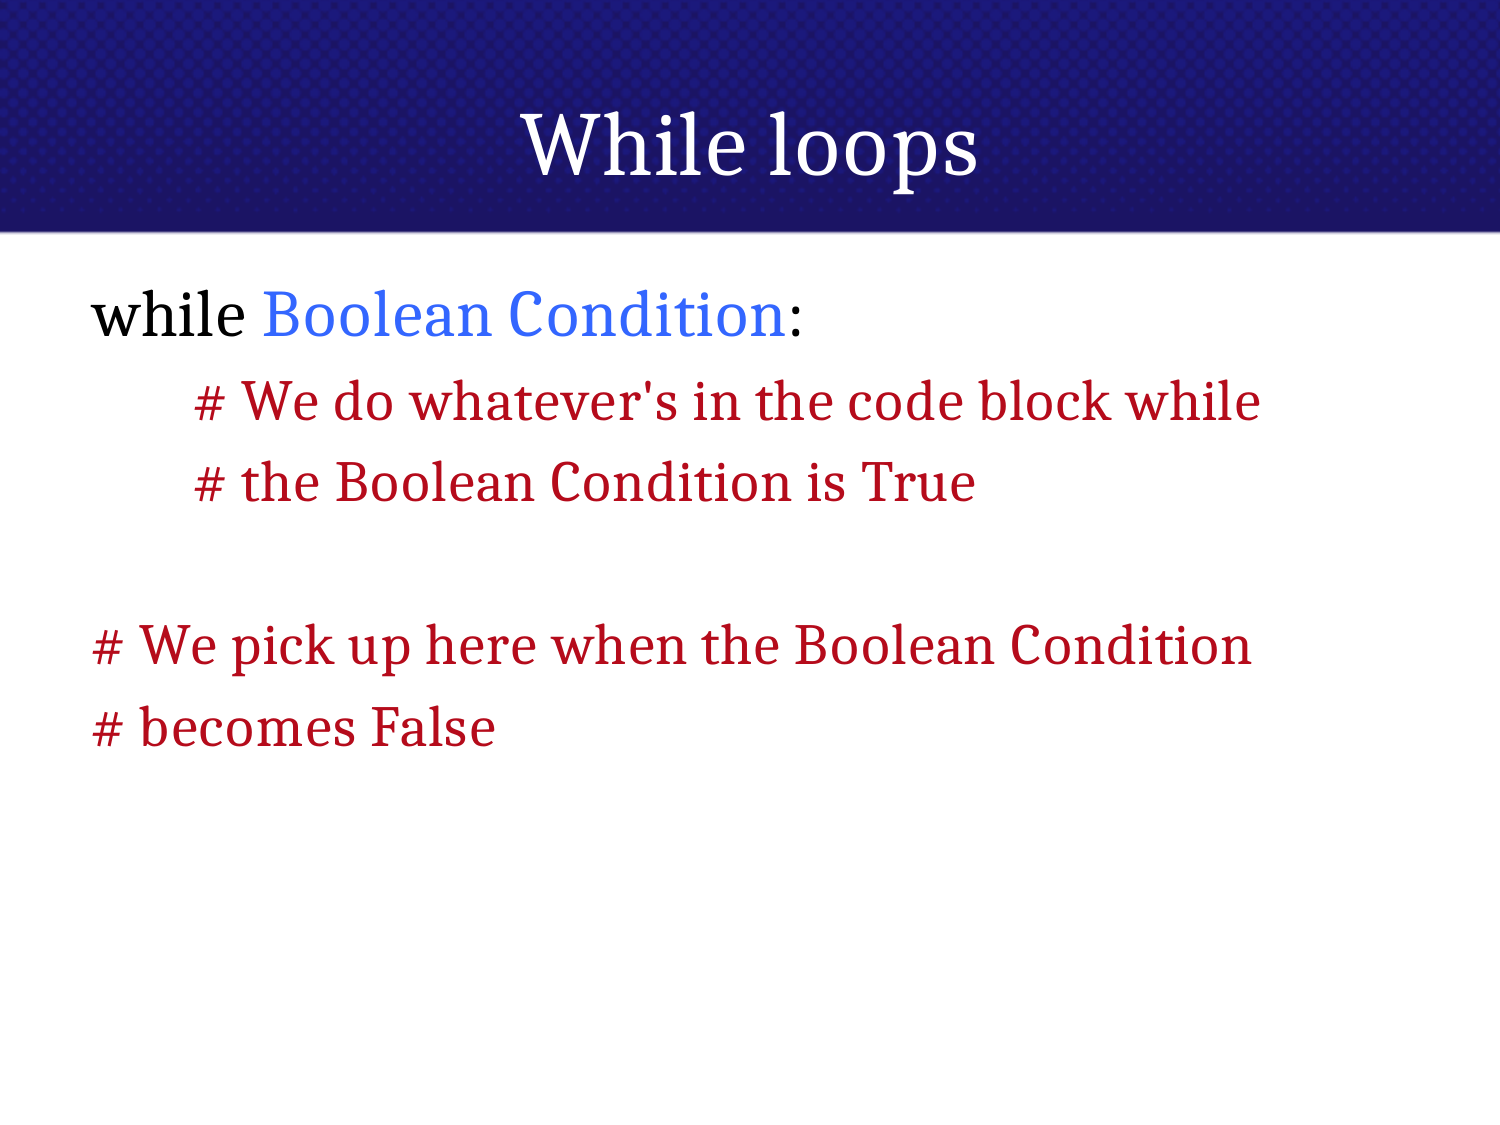

# While loops
while Boolean Condition:
        # We do whatever's in the code block while
        # the Boolean Condition is True

# We pick up here when the Boolean Condition
# becomes False